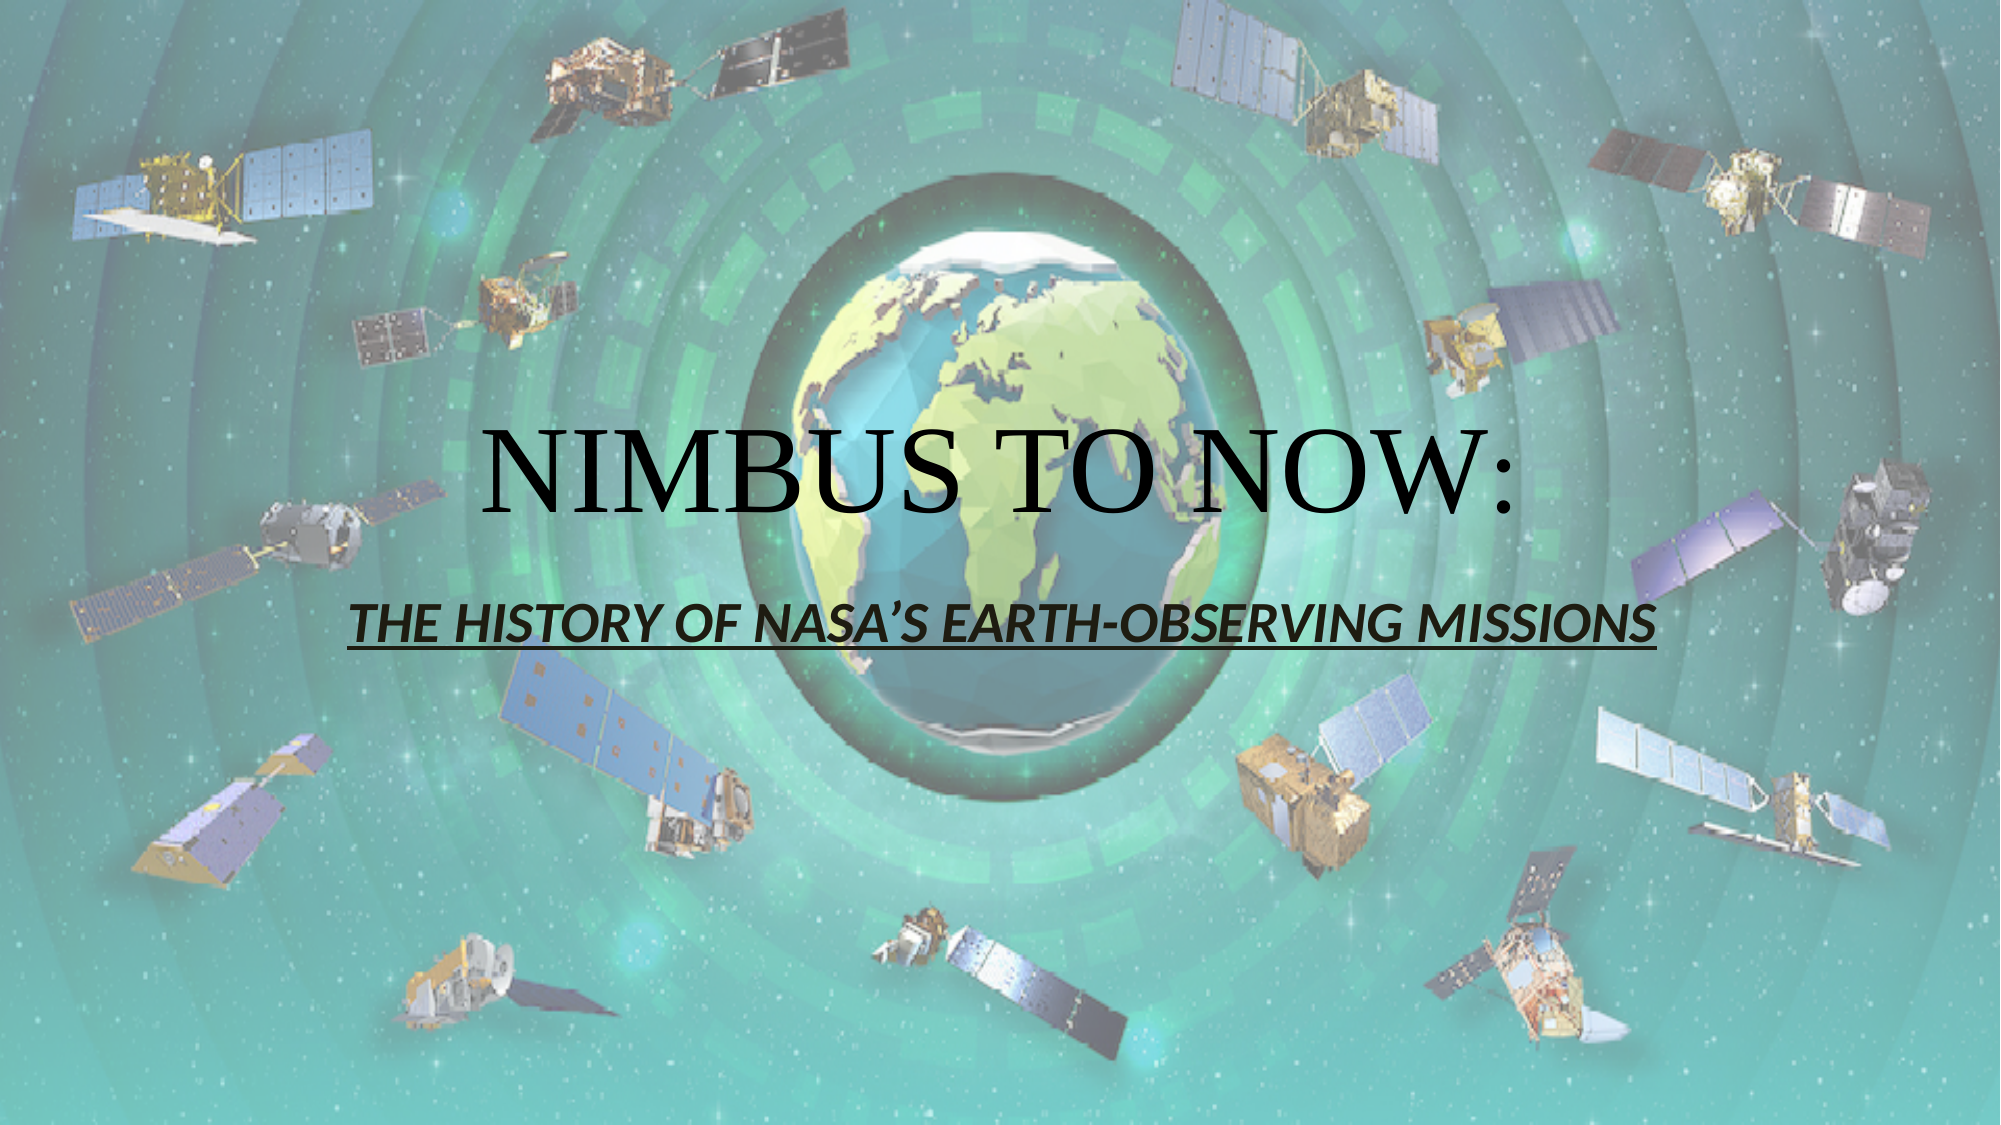

# NIMBUS TO NOW:
THE HISTORY OF NASA’S EARTH-OBSERVING MISSIONS